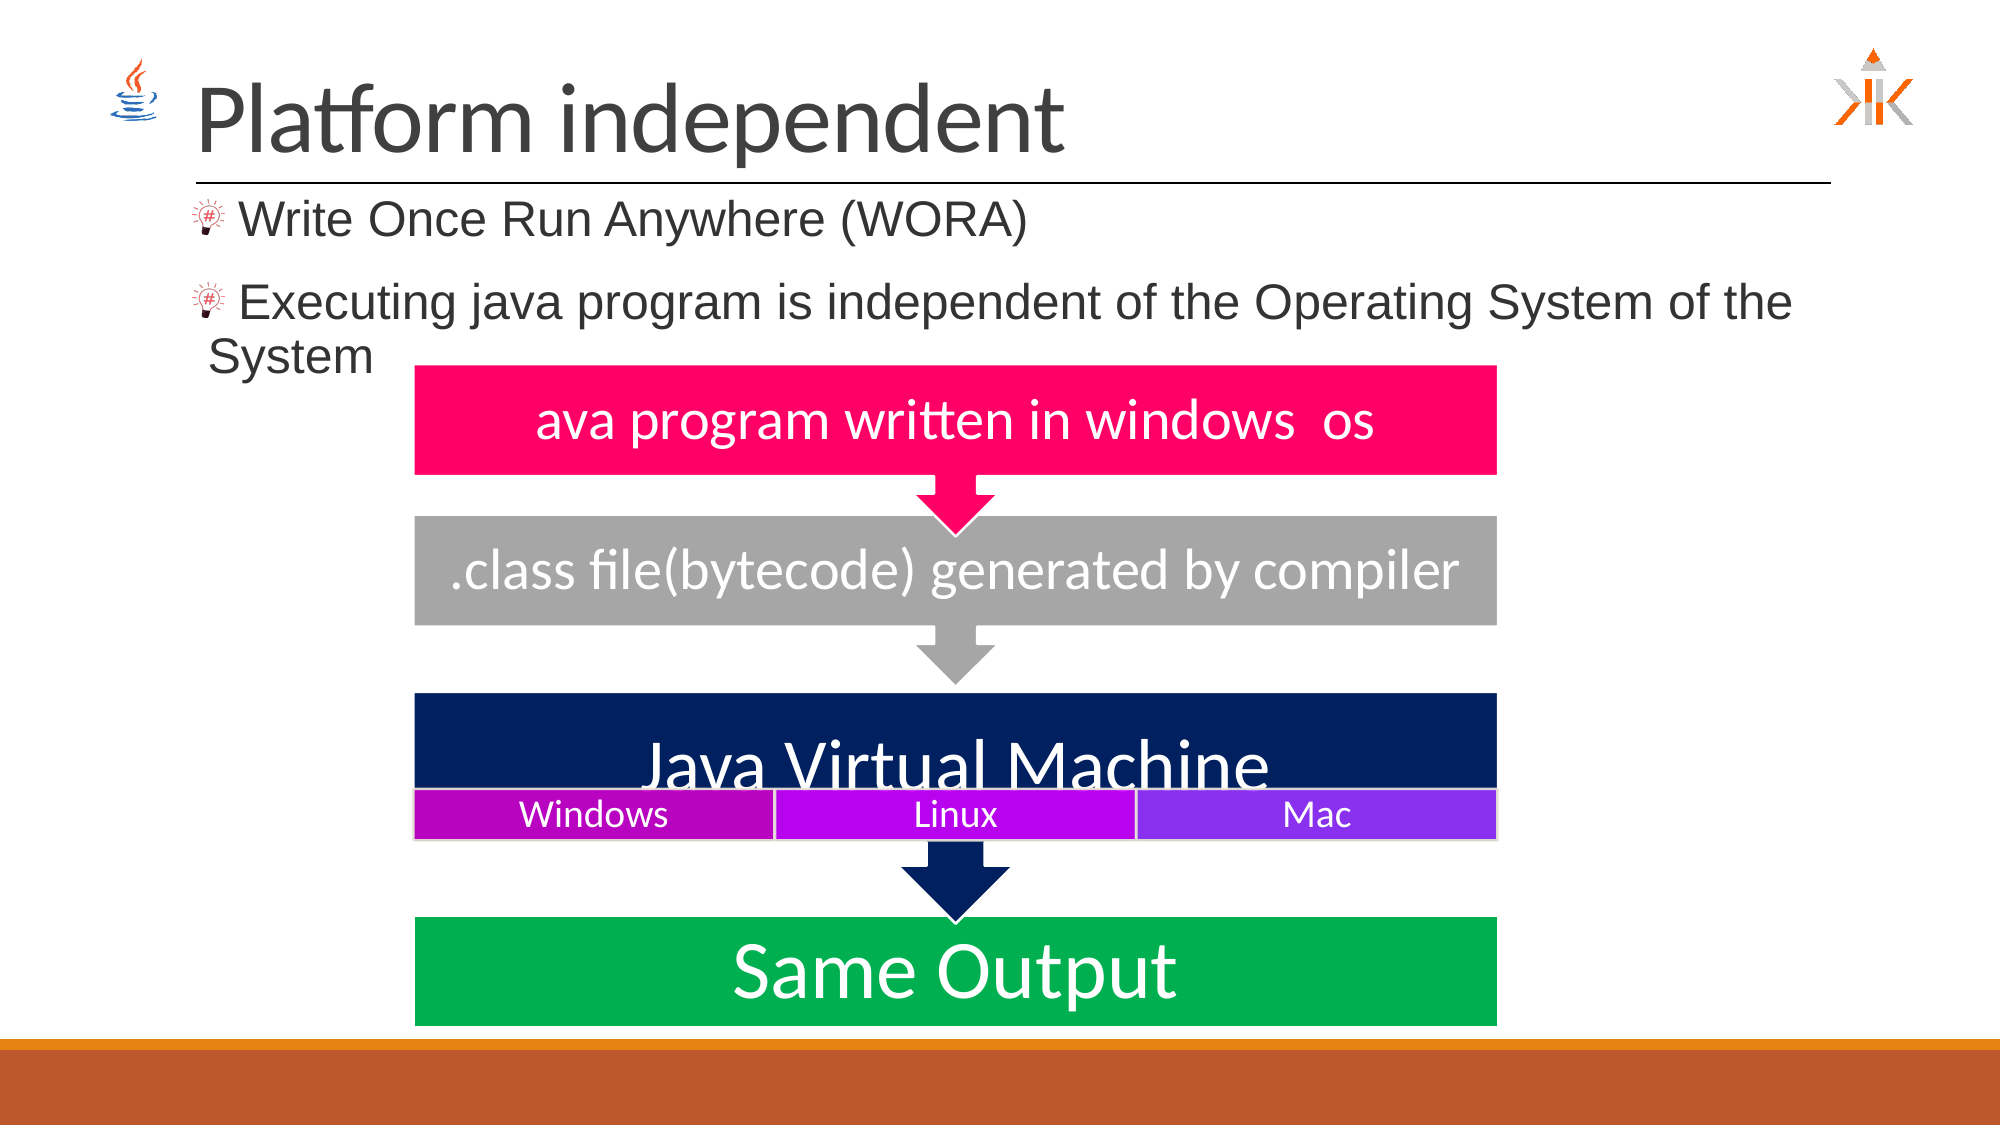

# Platform independent
 Write Once Run Anywhere (WORA)
 Executing java program is independent of the Operating System of the System
Same Output
Java Virtual Machine
Windows
Linux
Mac
.class file(bytecode) generated by compiler
ava program written in windows  os